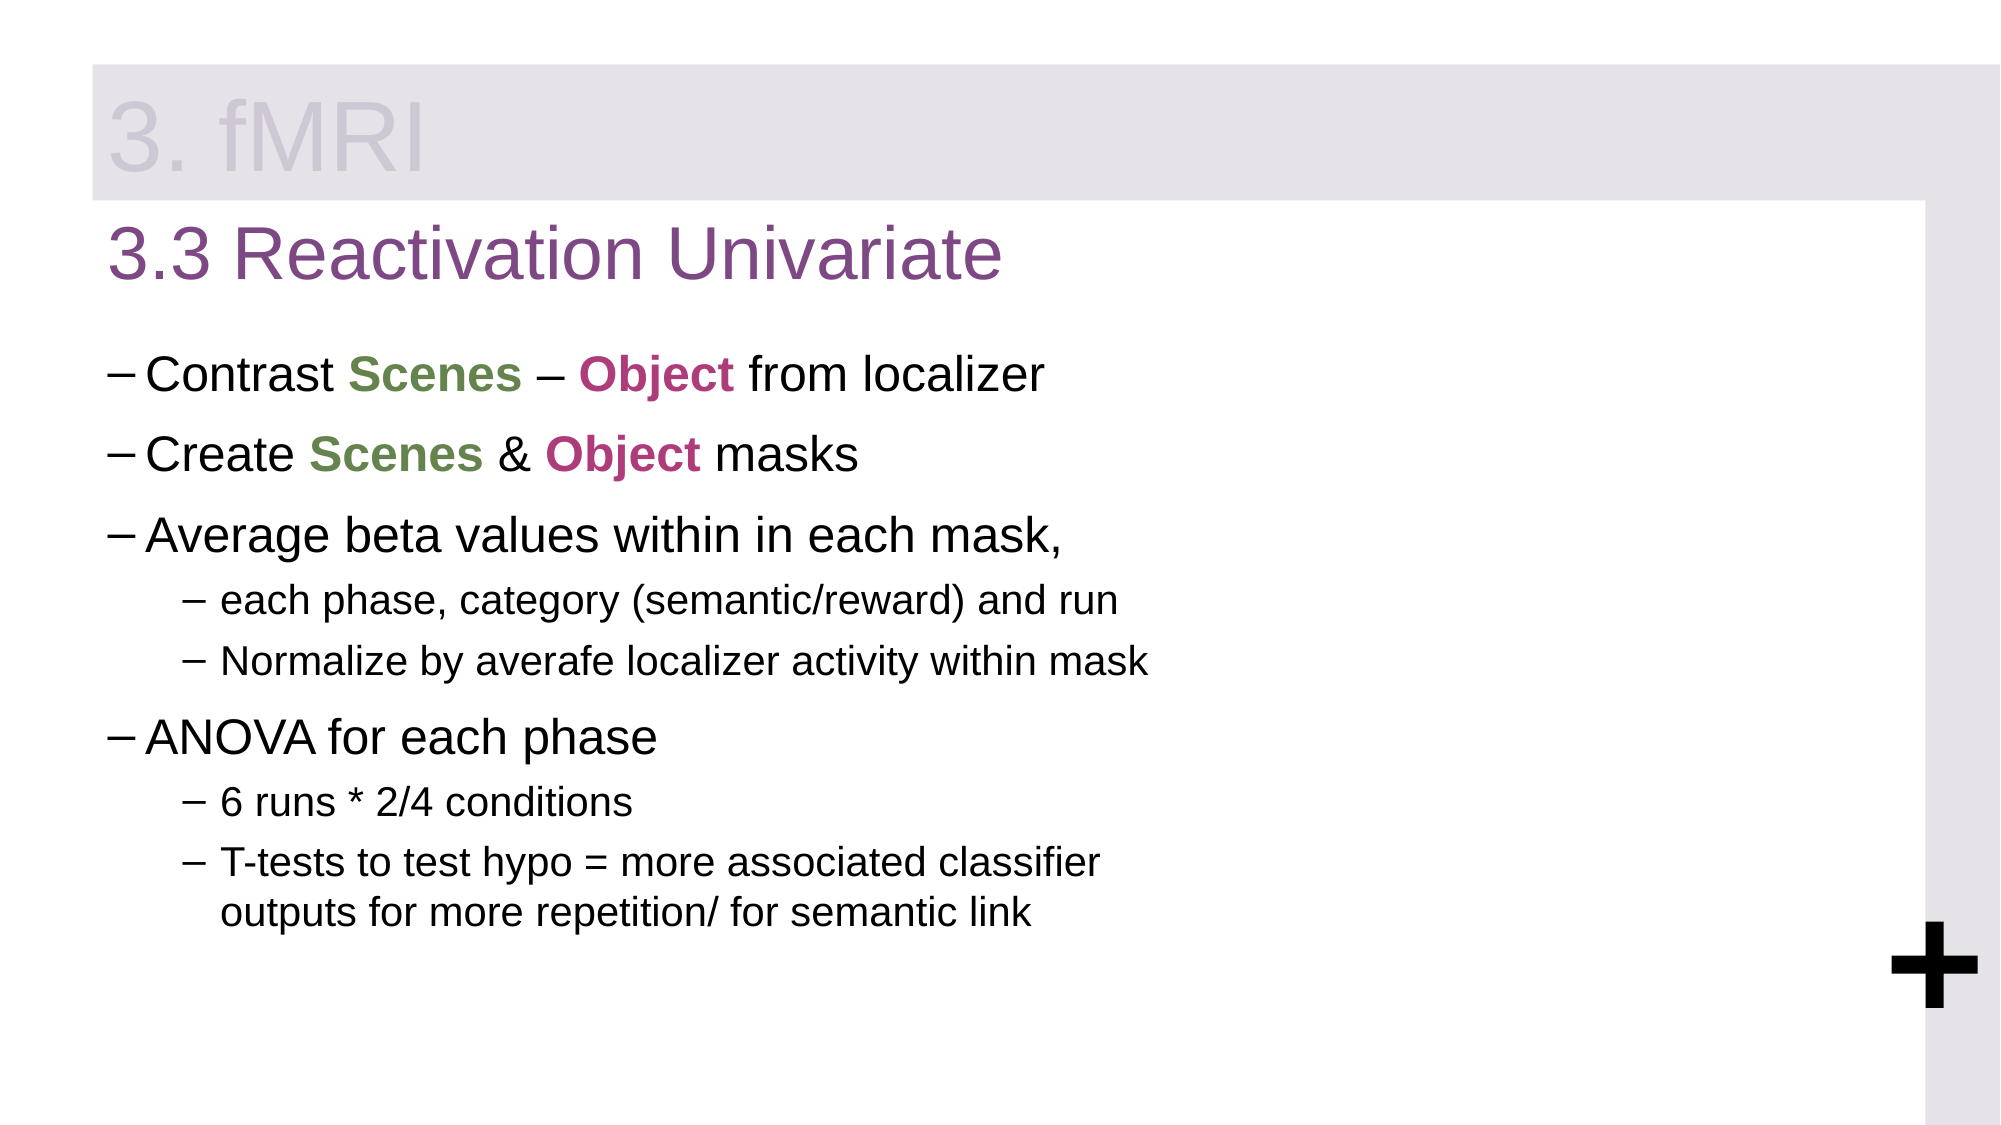

3. fMRI
# 3.3 Reactivation Univariate
Contrast Scenes – Object from localizer
Create Scenes & Object masks
Average beta values within in each mask,
each phase, category (semantic/reward) and run
Normalize by averafe localizer activity within mask
ANOVA for each phase
6 runs * 2/4 conditions
T-tests to test hypo = more associated classifier outputs for more repetition/ for semantic link